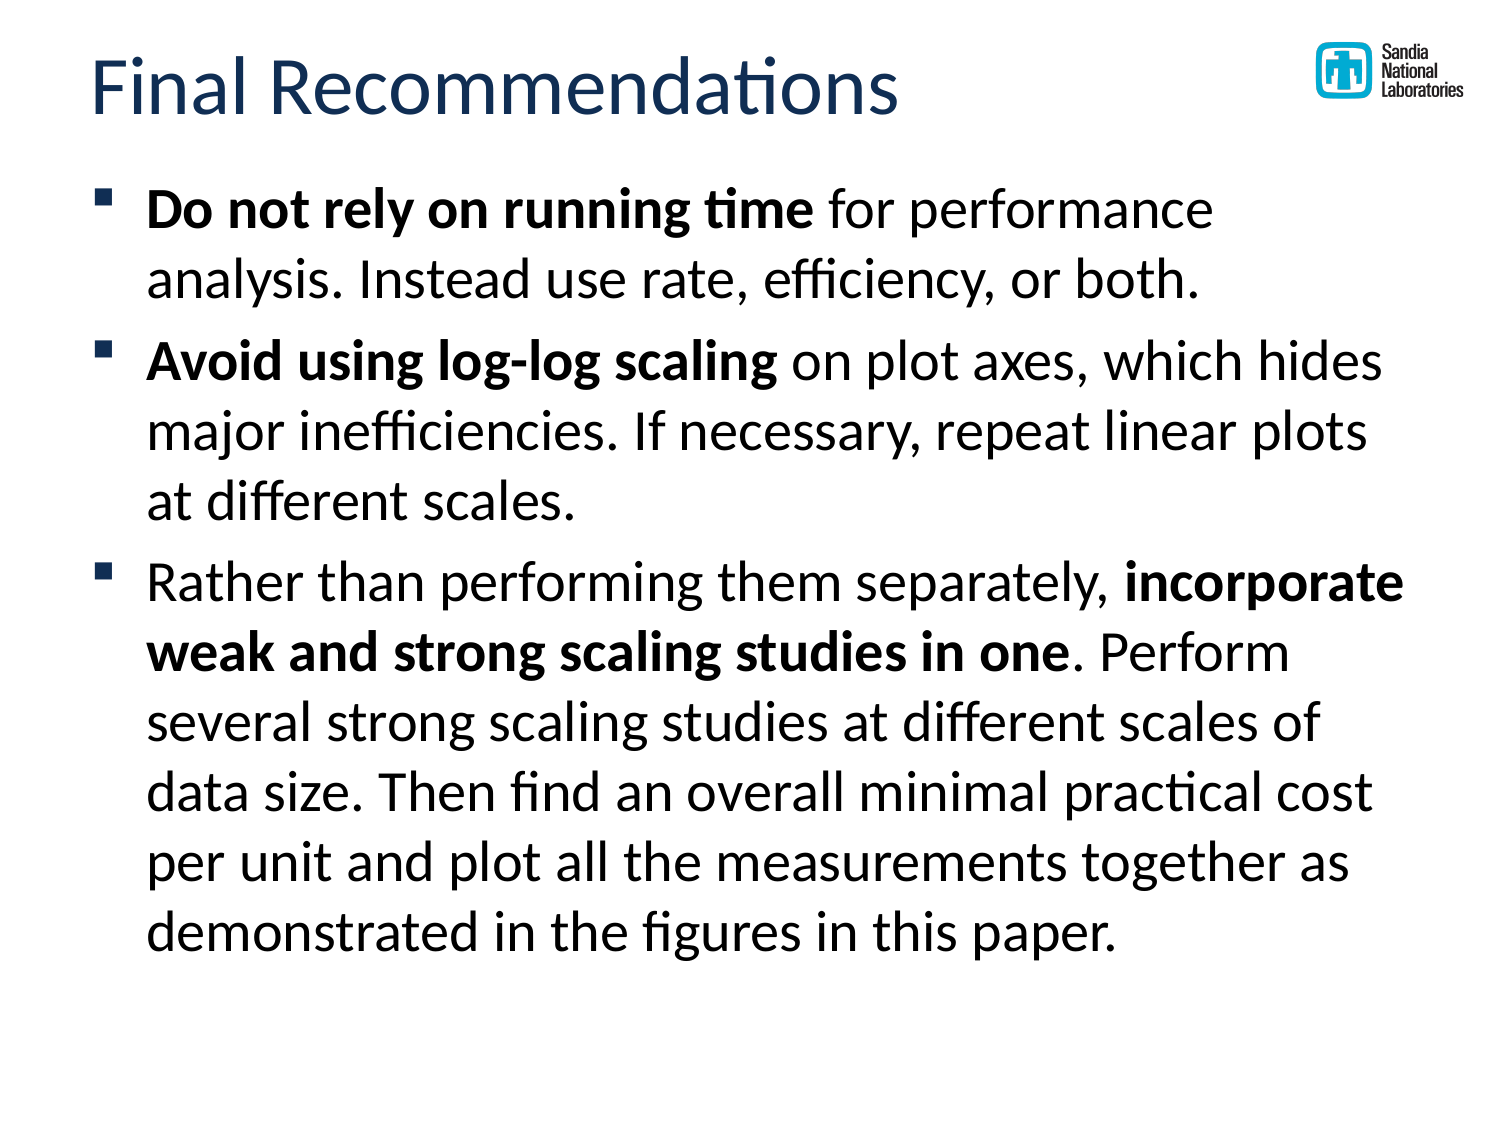

# Final Recommendations
Do not rely on running time for performance analysis. Instead use rate, efficiency, or both.
Avoid using log-log scaling on plot axes, which hides major inefficiencies. If necessary, repeat linear plots at different scales.
Rather than performing them separately, incorporate weak and strong scaling studies in one. Perform several strong scaling studies at different scales of data size. Then find an overall minimal practical cost per unit and plot all the measurements together as demonstrated in the figures in this paper.